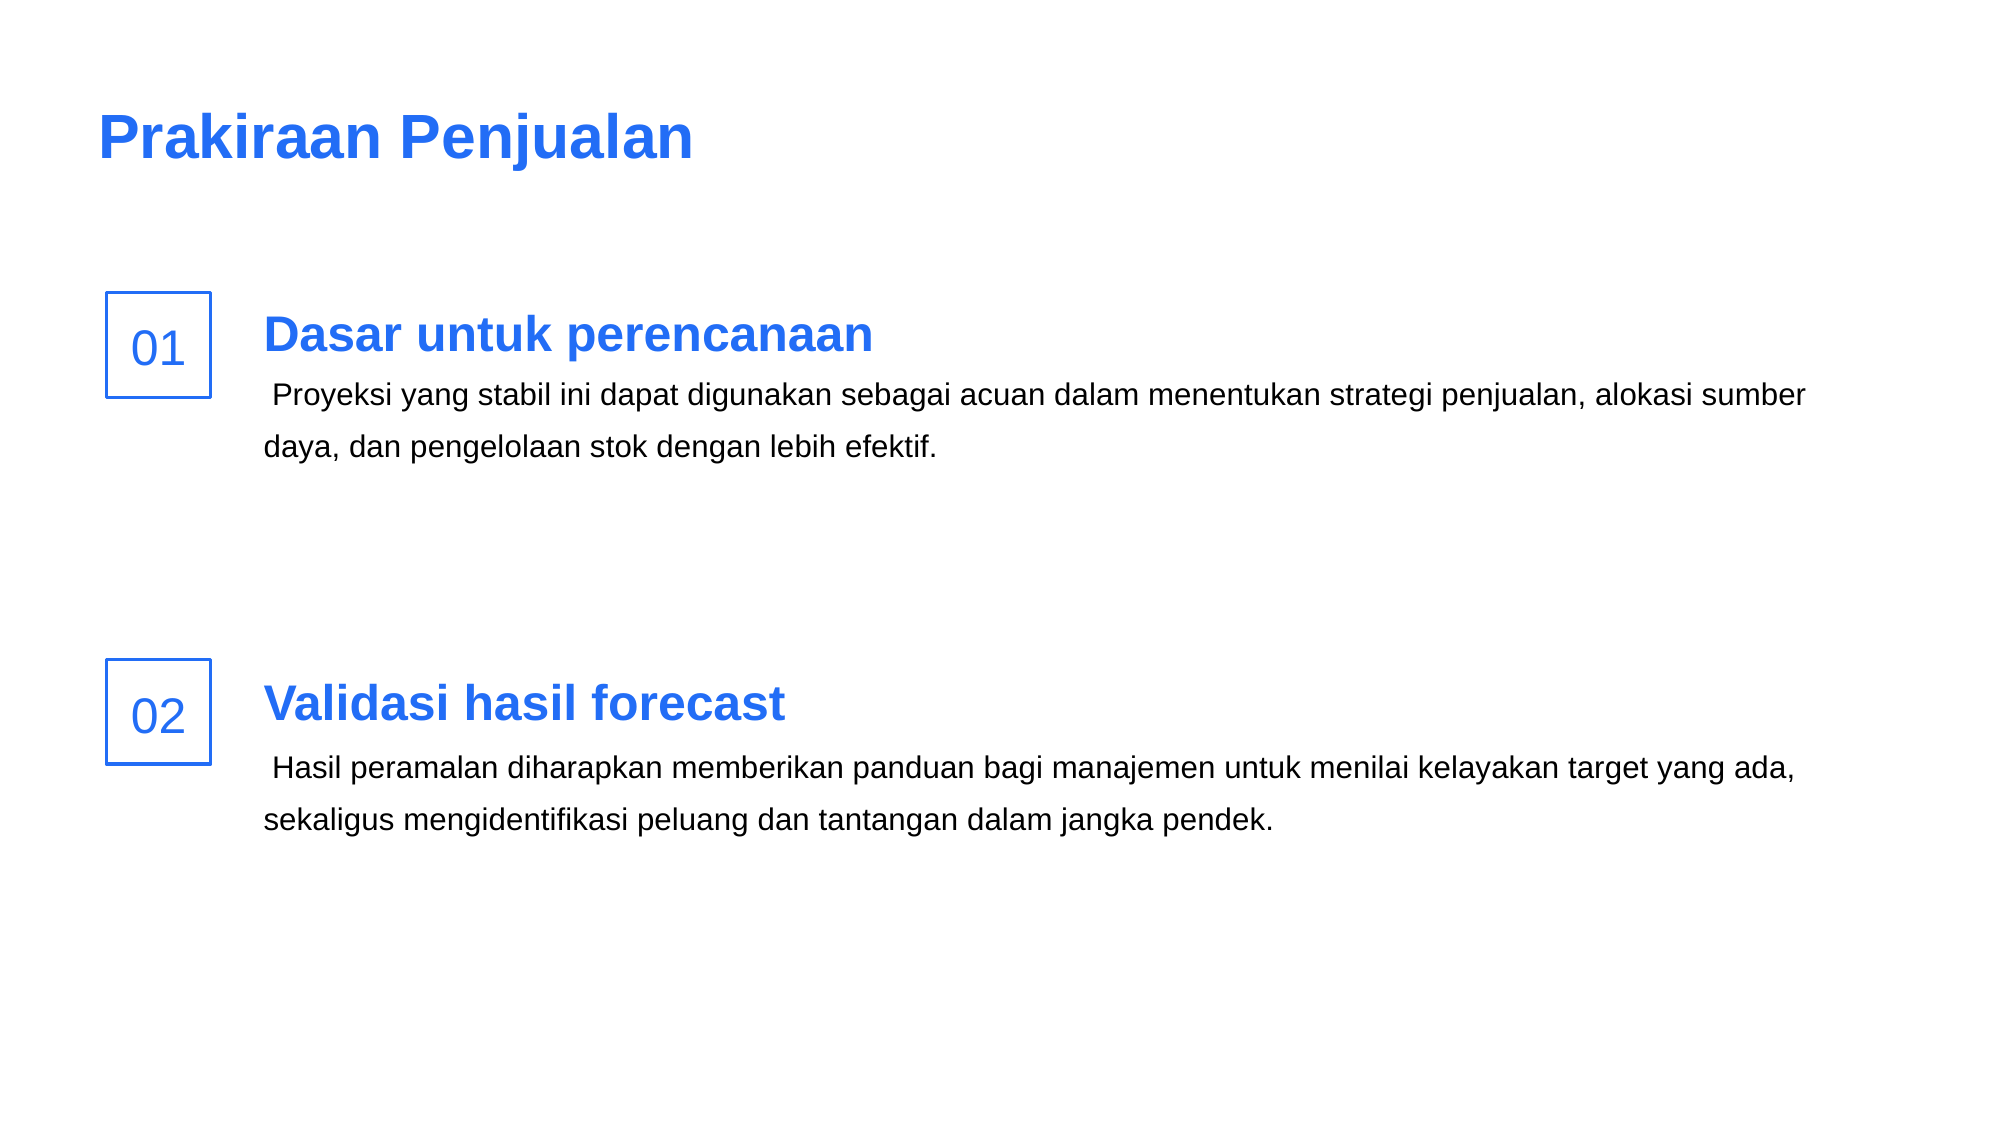

Prakiraan Penjualan
Dasar untuk perencanaan

01
 Proyeksi yang stabil ini dapat digunakan sebagai acuan dalam menentukan strategi penjualan, alokasi sumber daya, dan pengelolaan stok dengan lebih efektif.
Validasi hasil forecast

02
 Hasil peramalan diharapkan memberikan panduan bagi manajemen untuk menilai kelayakan target yang ada, sekaligus mengidentifikasi peluang dan tantangan dalam jangka pendek.